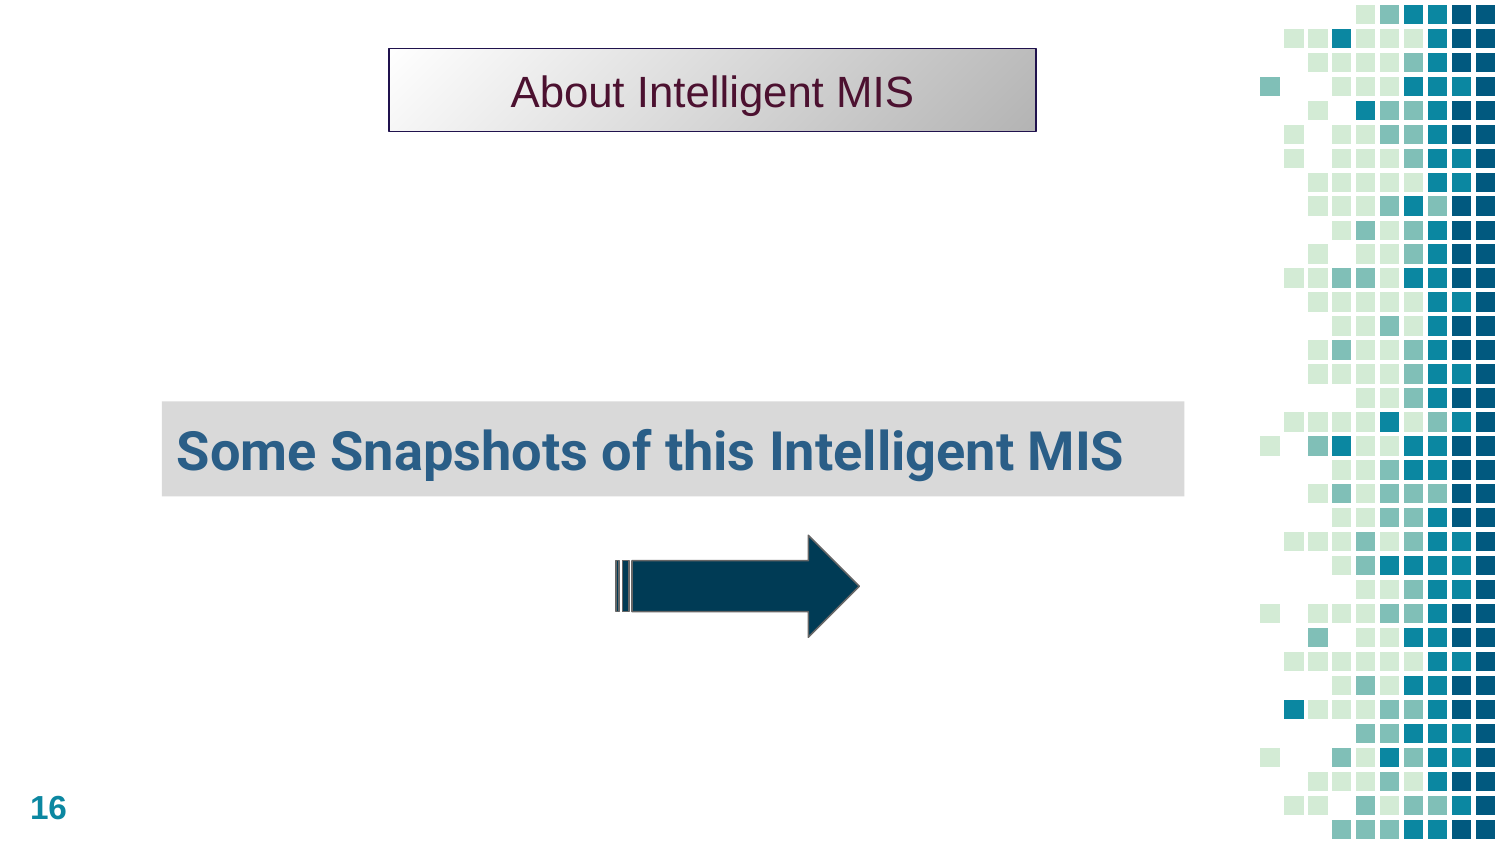

About Intelligent MIS

Some Snapshots of this Intelligent MIS

16